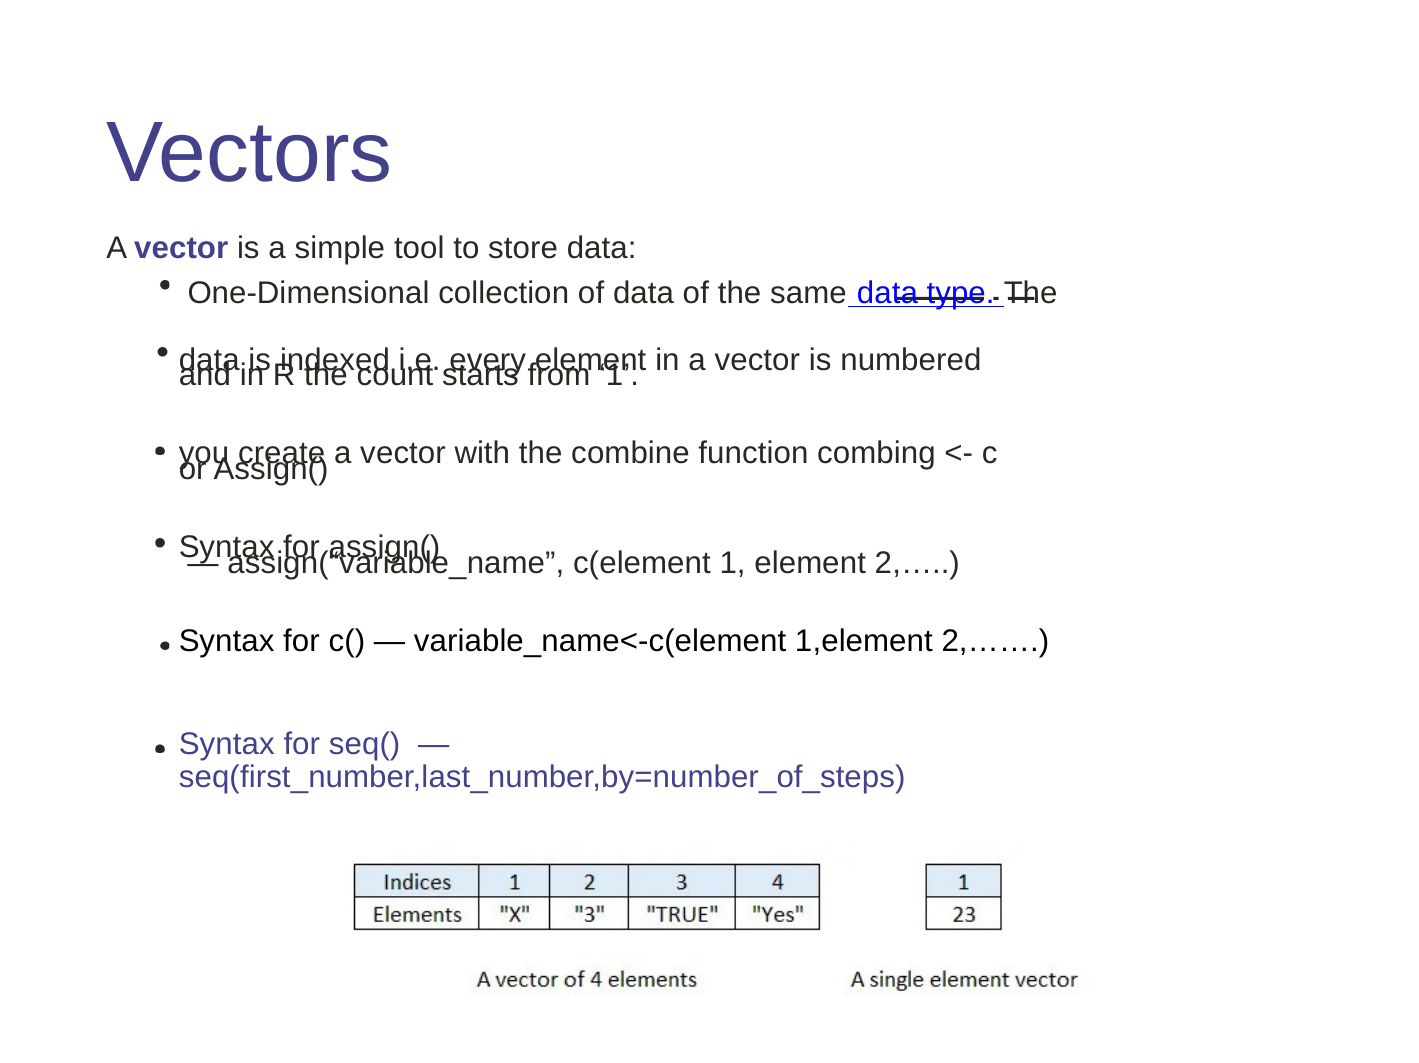

Vectors
A vector is a simple tool to store data:
 One-Dimensional collection of data of the same data type. The data is indexed i.e. every element in a vector is numbered
and in R the count starts from ‘1’.
you create a vector with the combine function combing <- c
or Assign()
Syntax for assign()
 — assign(“variable_name”, c(element 1, element 2,…..)
Syntax for c() — variable_name<-c(element 1,element 2,…….)

Syntax for seq()  — seq(first_number,last_number,by=number_of_steps)